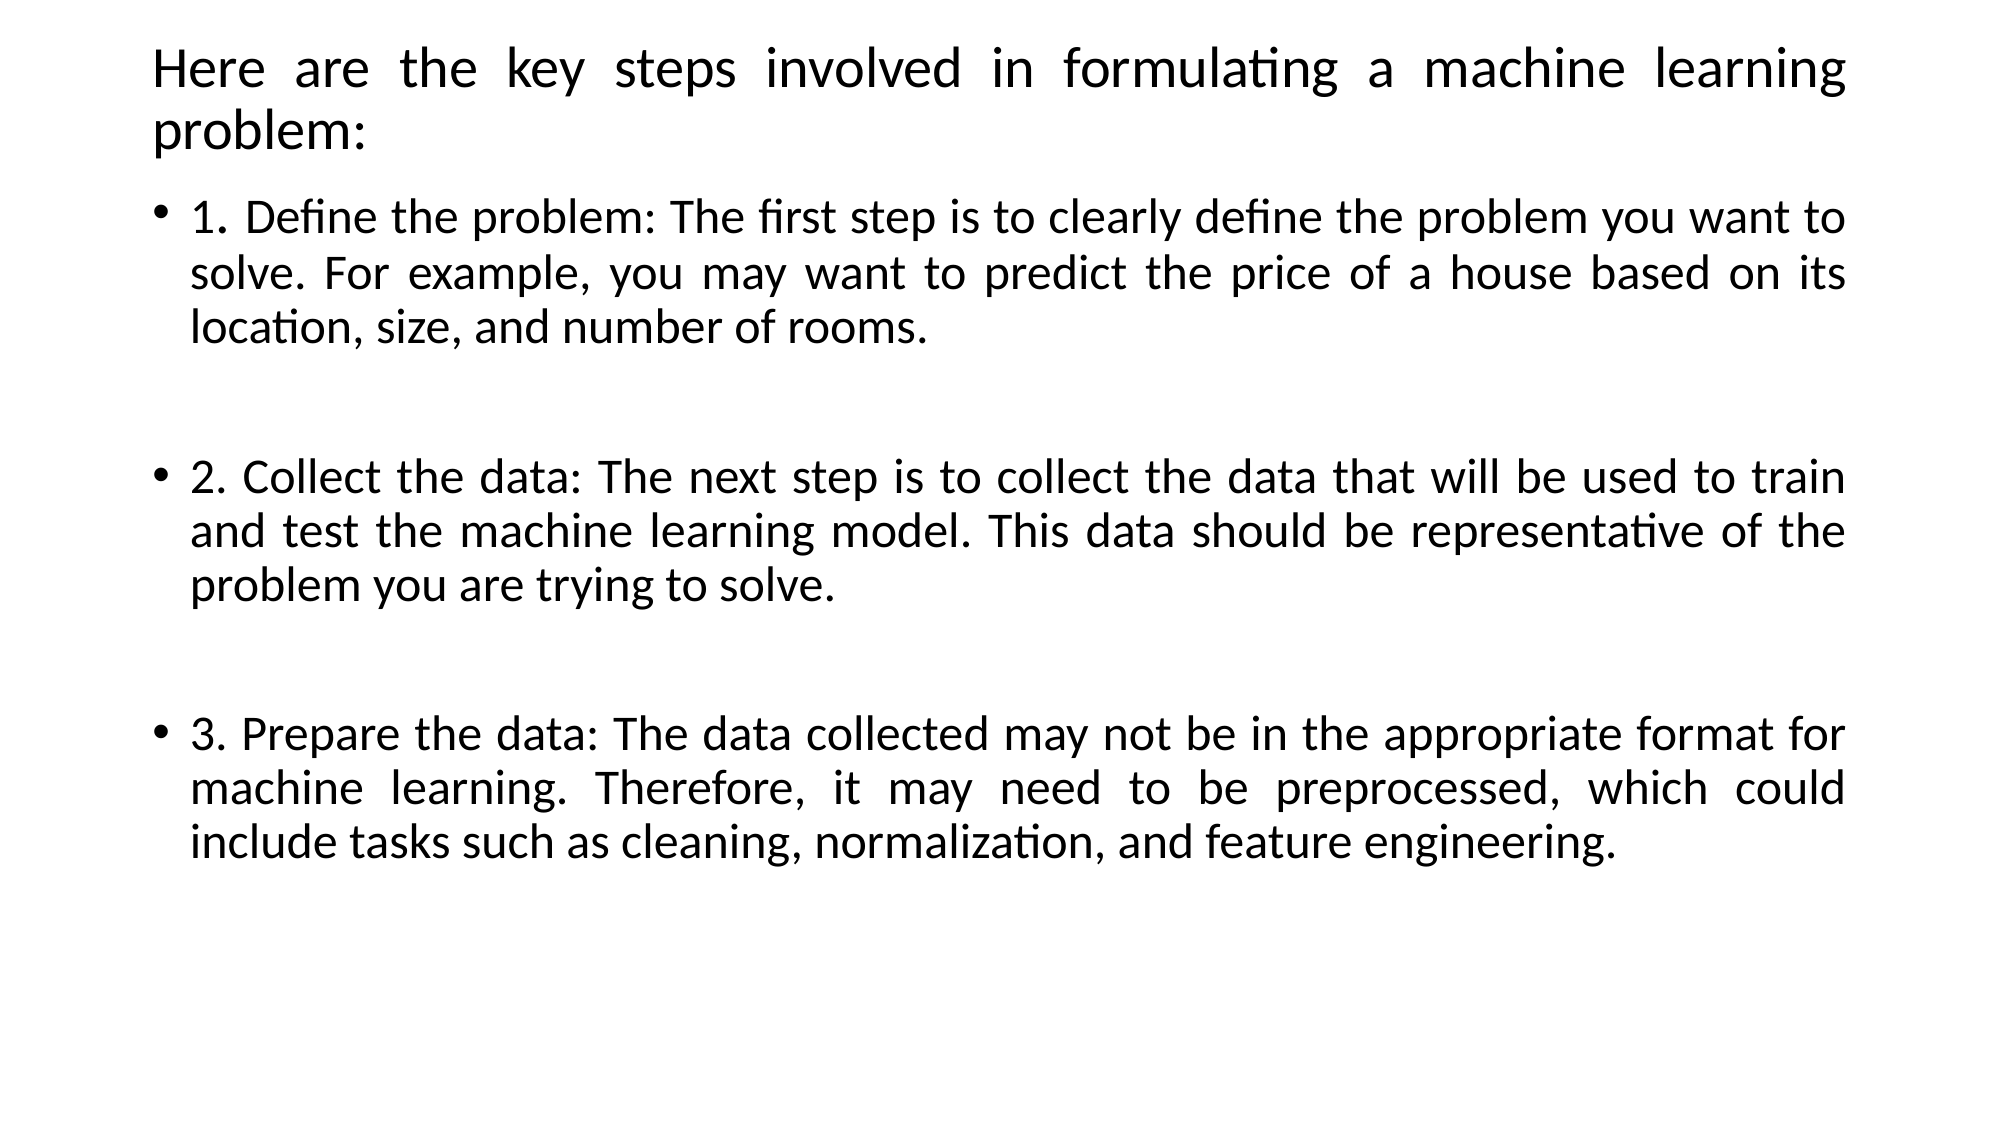

Here are the key steps involved in formulating a machine learning problem:
1. Define the problem: The first step is to clearly define the problem you want to solve. For example, you may want to predict the price of a house based on its location, size, and number of rooms.

2. Collect the data: The next step is to collect the data that will be used to train and test the machine learning model. This data should be representative of the problem you are trying to solve.

3. Prepare the data: The data collected may not be in the appropriate format for machine learning. Therefore, it may need to be preprocessed, which could include tasks such as cleaning, normalization, and feature engineering.